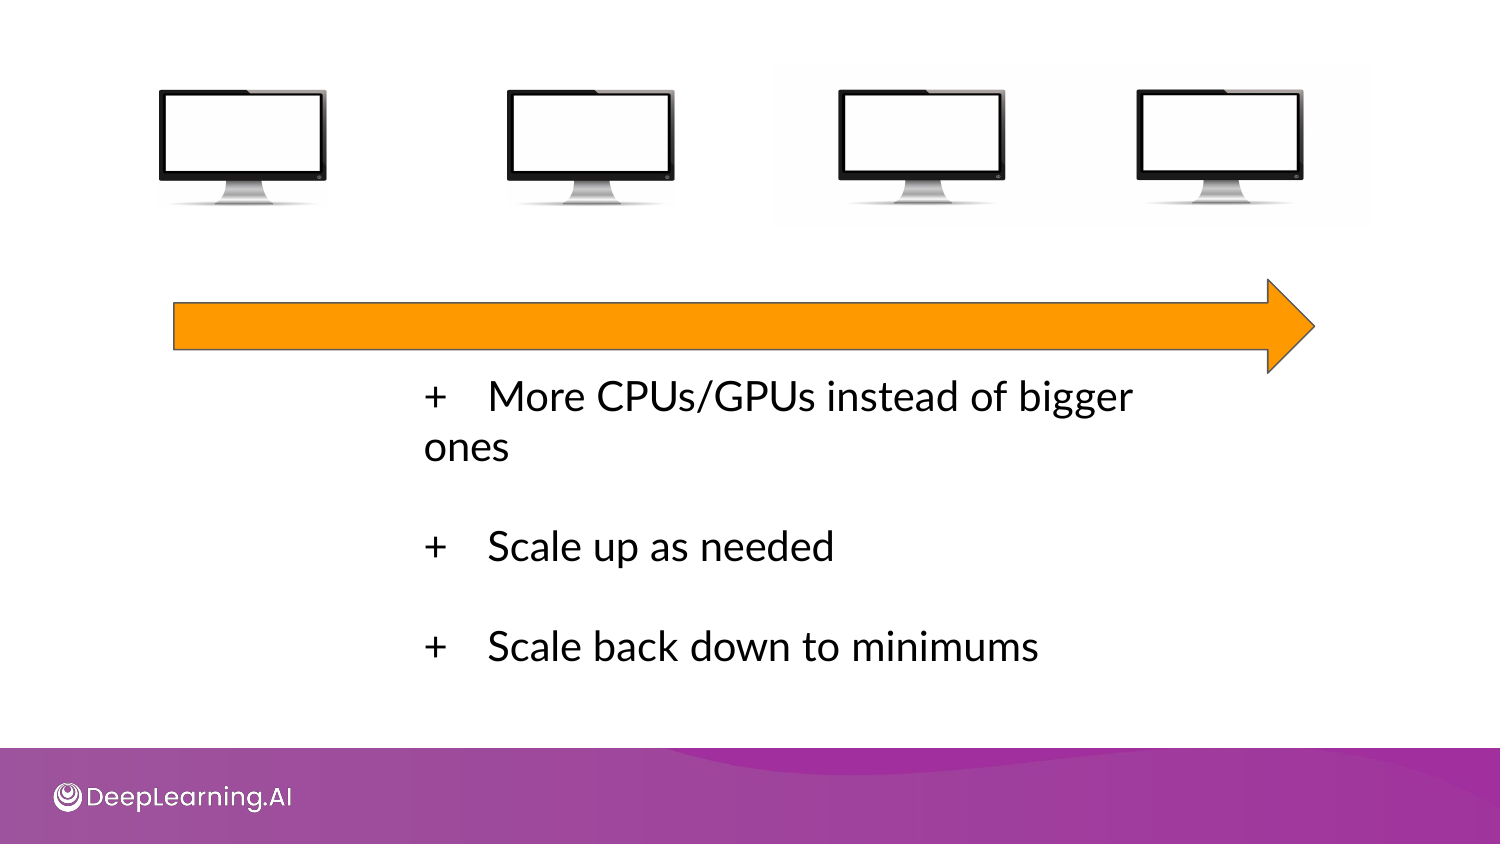

+	More CPUs/GPUs instead of bigger ones

+	Scale up as needed

+	Scale back down to minimums